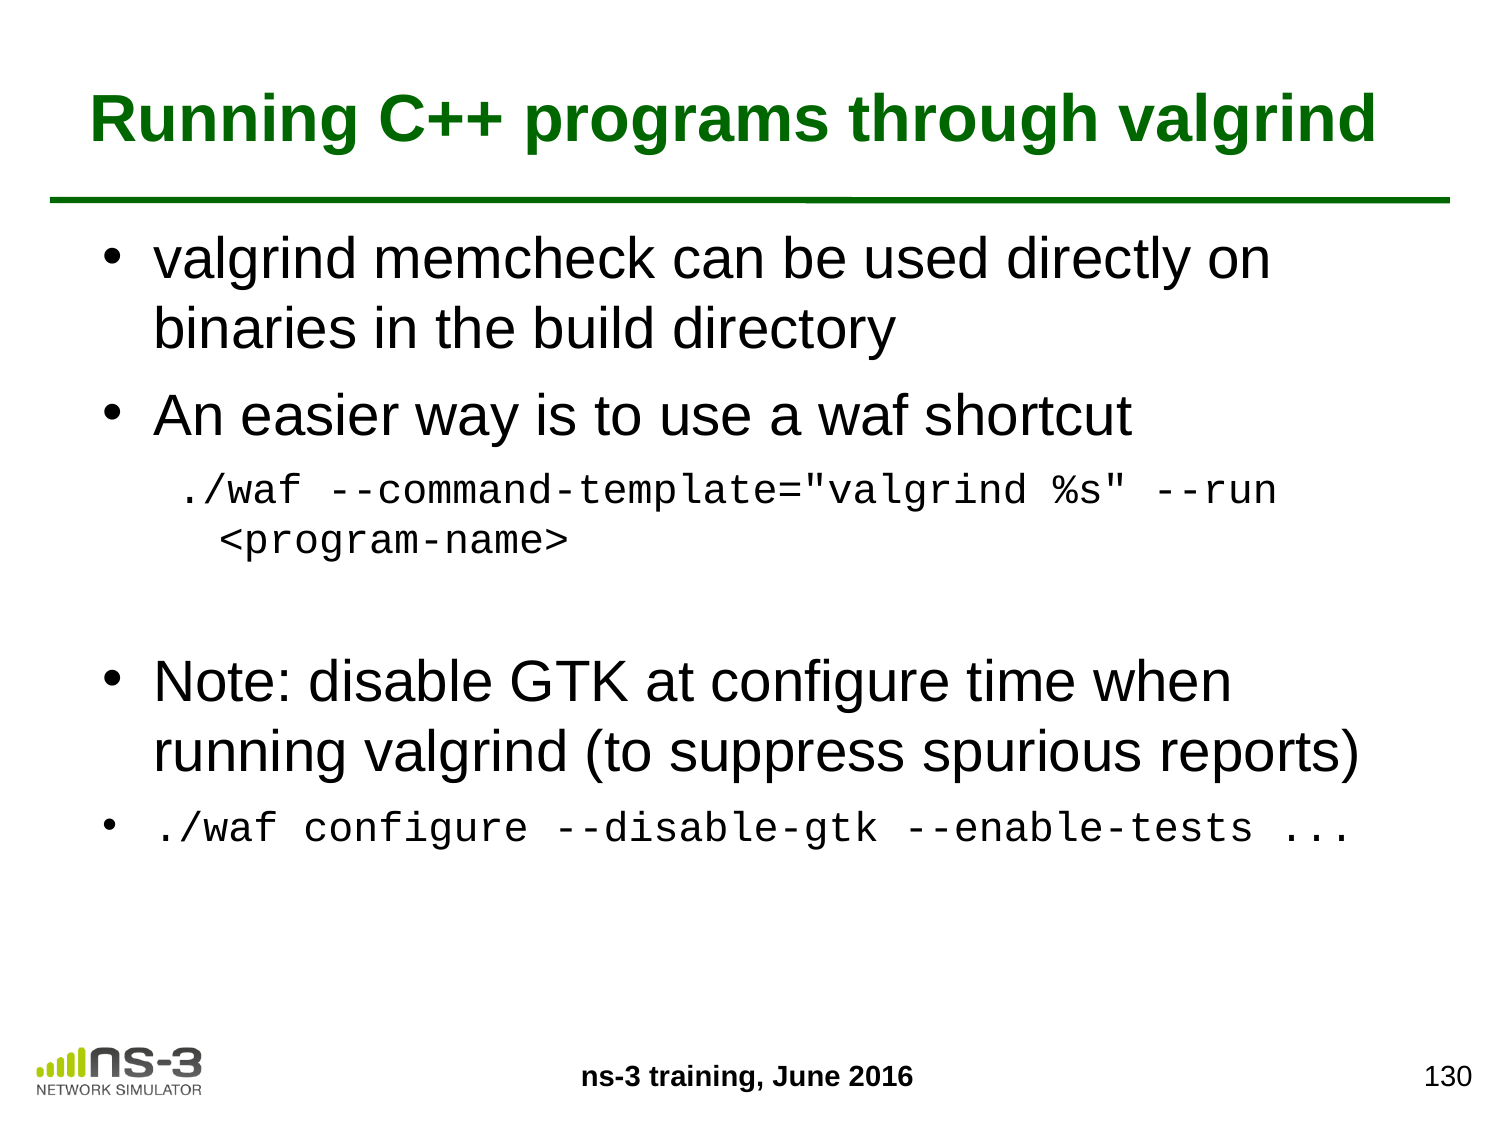

# Running C++ programs through valgrind
valgrind memcheck can be used directly on binaries in the build directory
An easier way is to use a waf shortcut
./waf --command-template="valgrind %s" --run <program-name>

Note: disable GTK at configure time when running valgrind (to suppress spurious reports)
./waf configure --disable-gtk --enable-tests ...

130
ns-3 training, June 2016